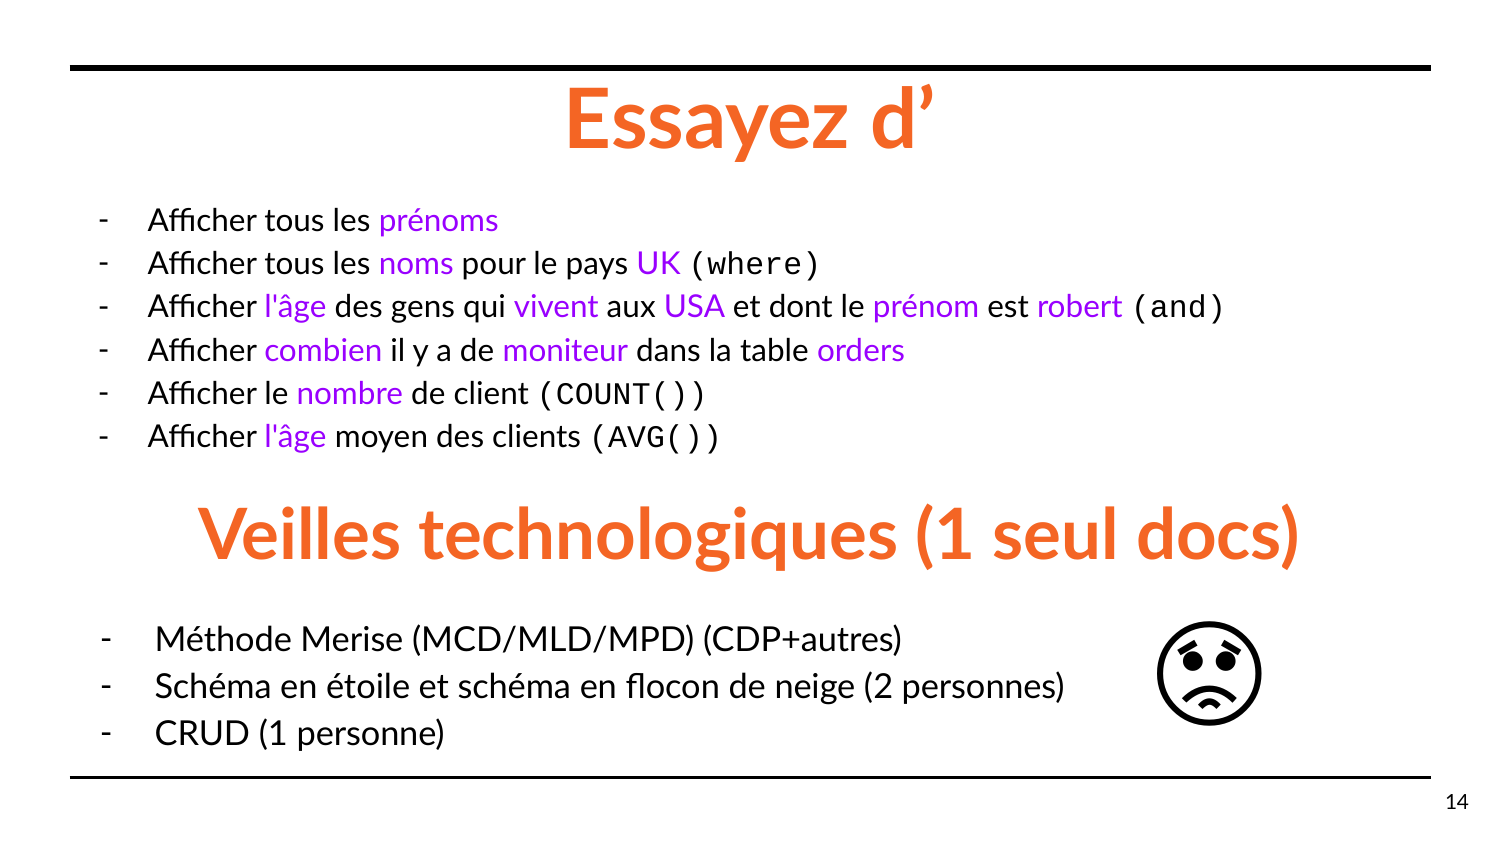

# Essayez d’
Afficher tous les prénoms
Afficher tous les noms pour le pays UK (where)
Afficher l'âge des gens qui vivent aux USA et dont le prénom est robert (and)
Afficher combien il y a de moniteur dans la table orders
Afficher le nombre de client (COUNT())
Afficher l'âge moyen des clients (AVG())
Veilles technologiques (1 seul docs)
😡
Méthode Merise (MCD/MLD/MPD) (CDP+autres)
Schéma en étoile et schéma en flocon de neige (2 personnes)
CRUD (1 personne)
14